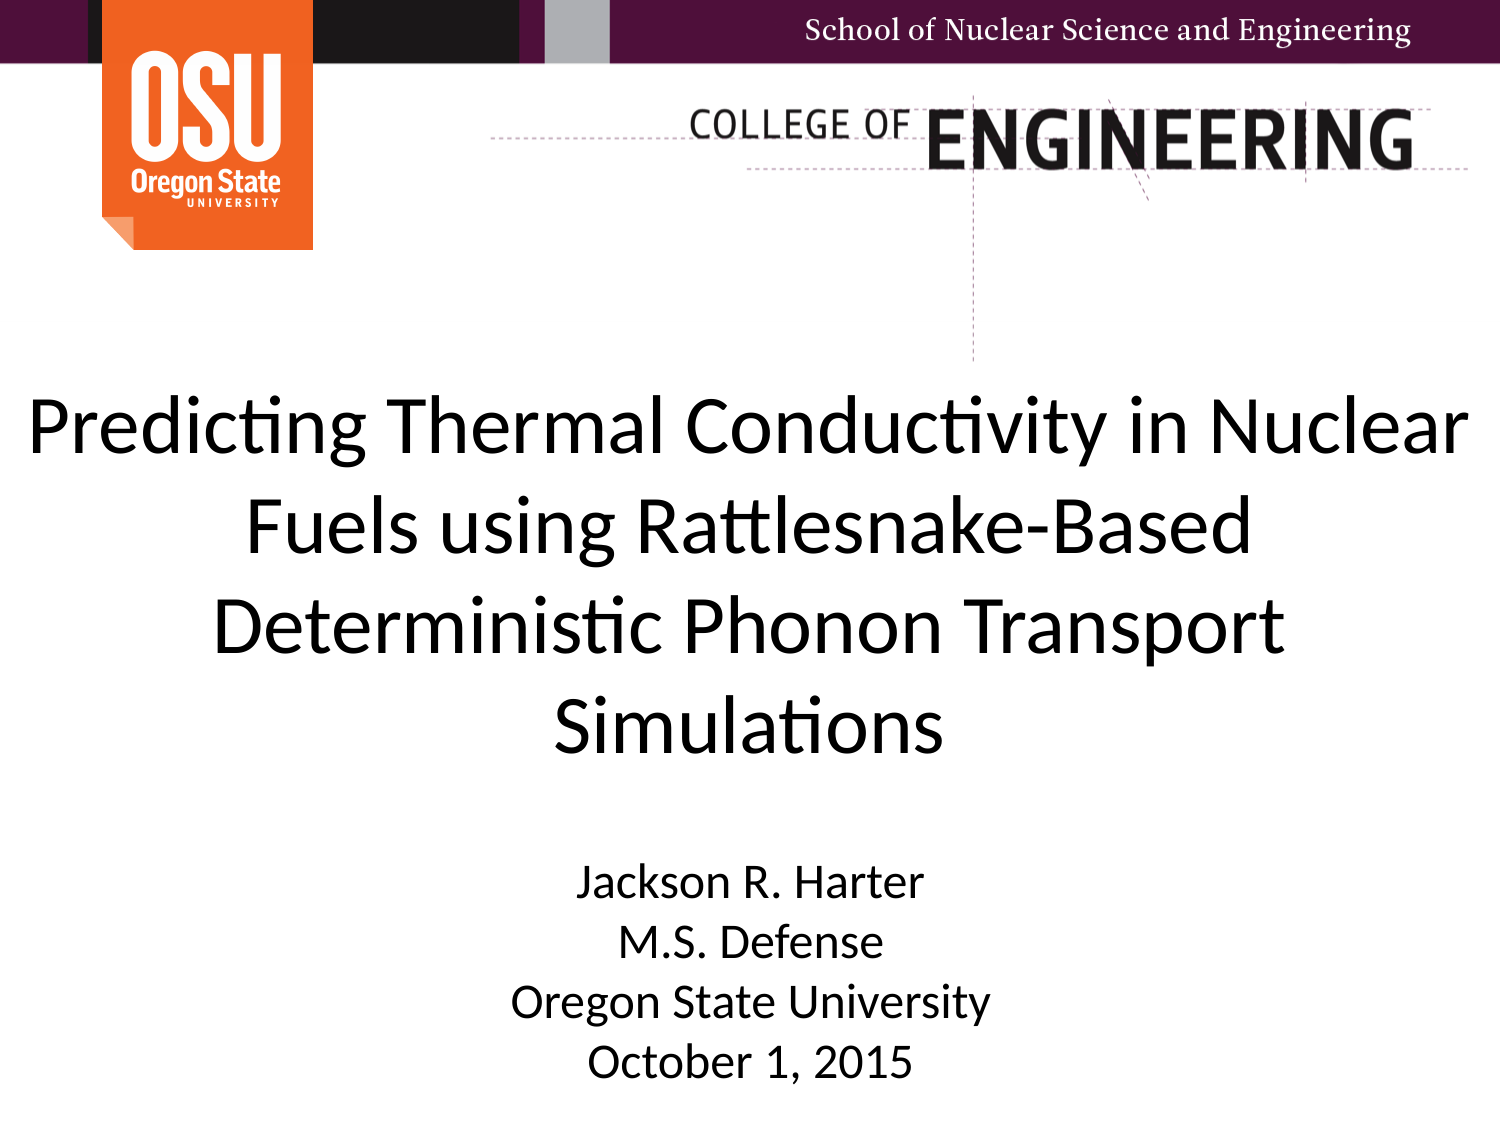

# Predicting Thermal Conductivity in Nuclear Fuels using Rattlesnake-Based Deterministic Phonon Transport Simulations
Jackson R. Harter
M.S. Defense
Oregon State University
October 1, 2015